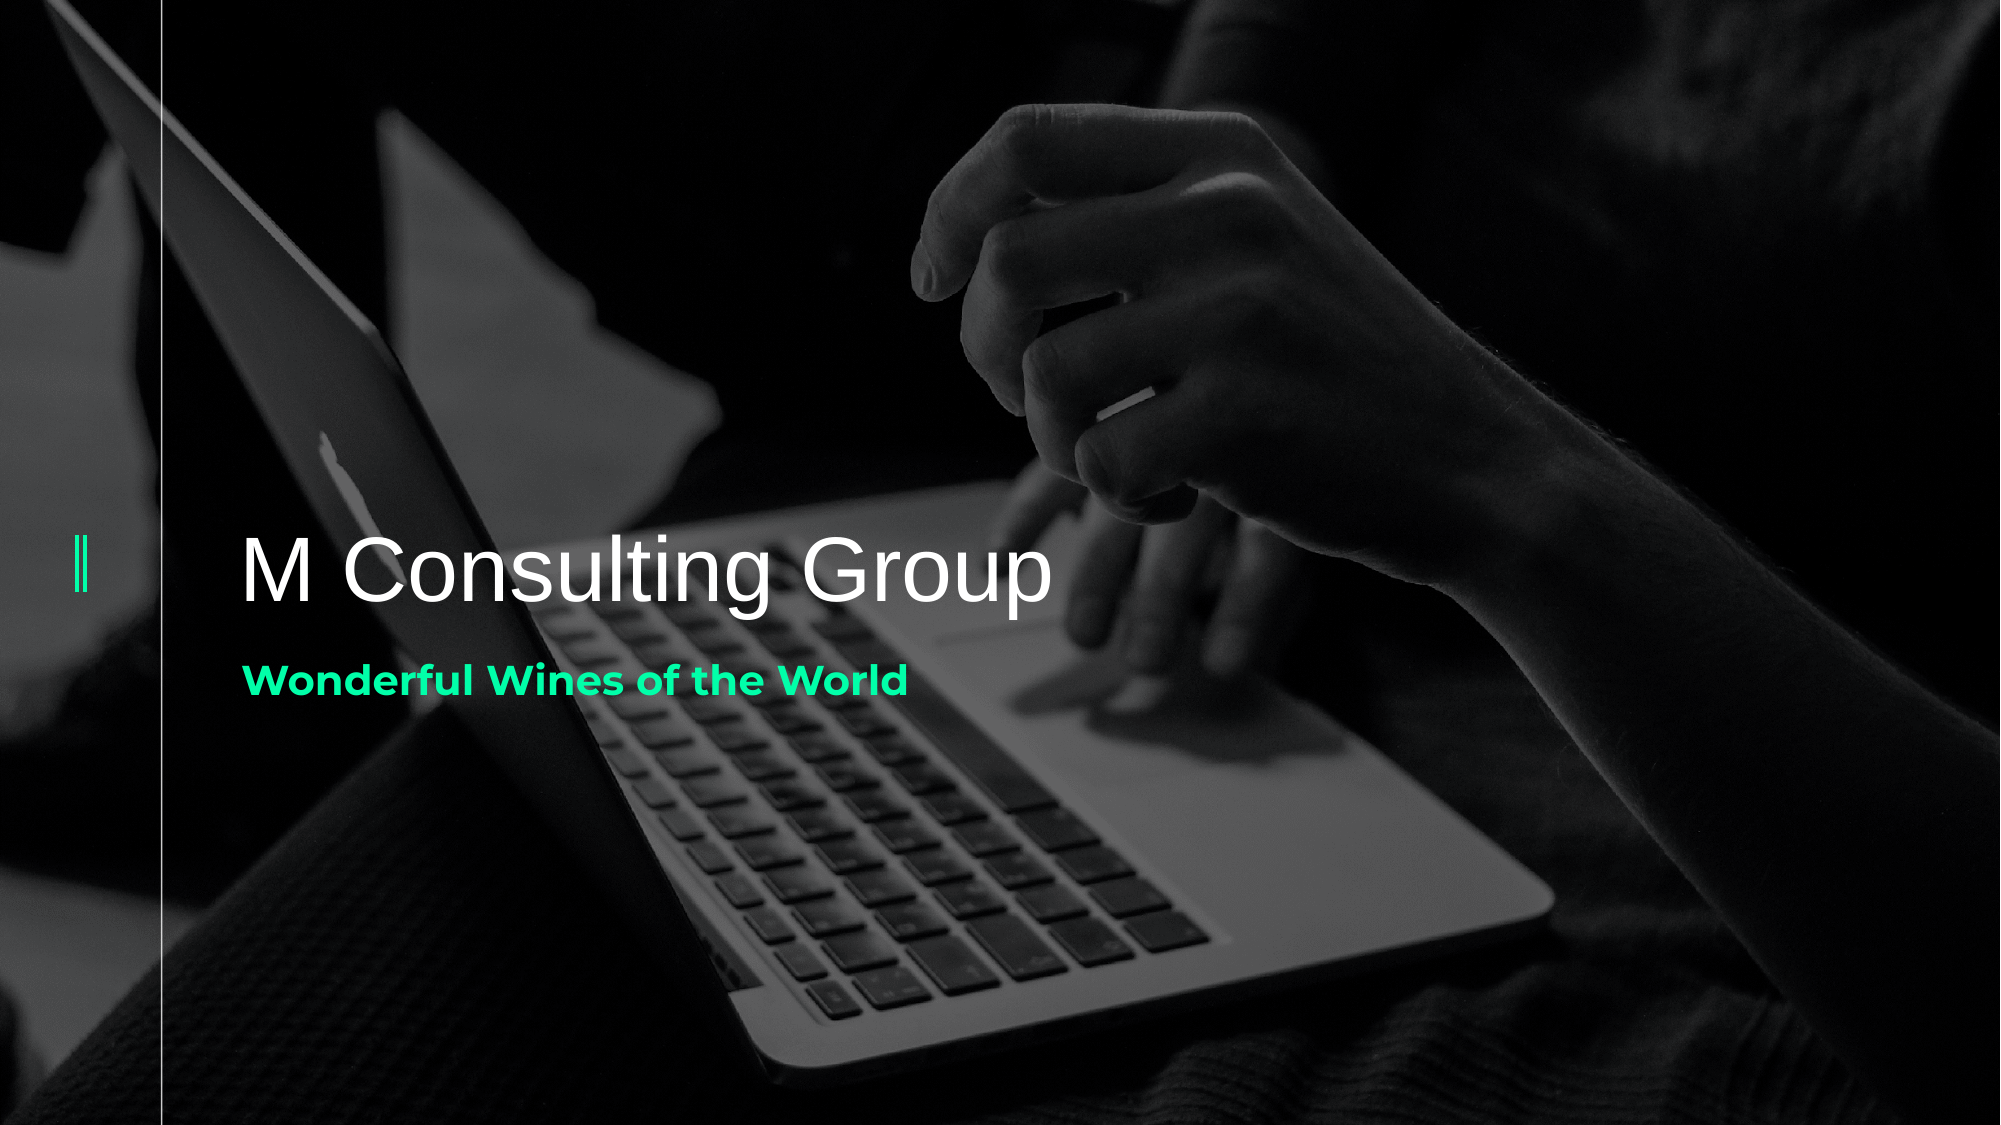

# M Consulting Group
Wonderful Wines of the World